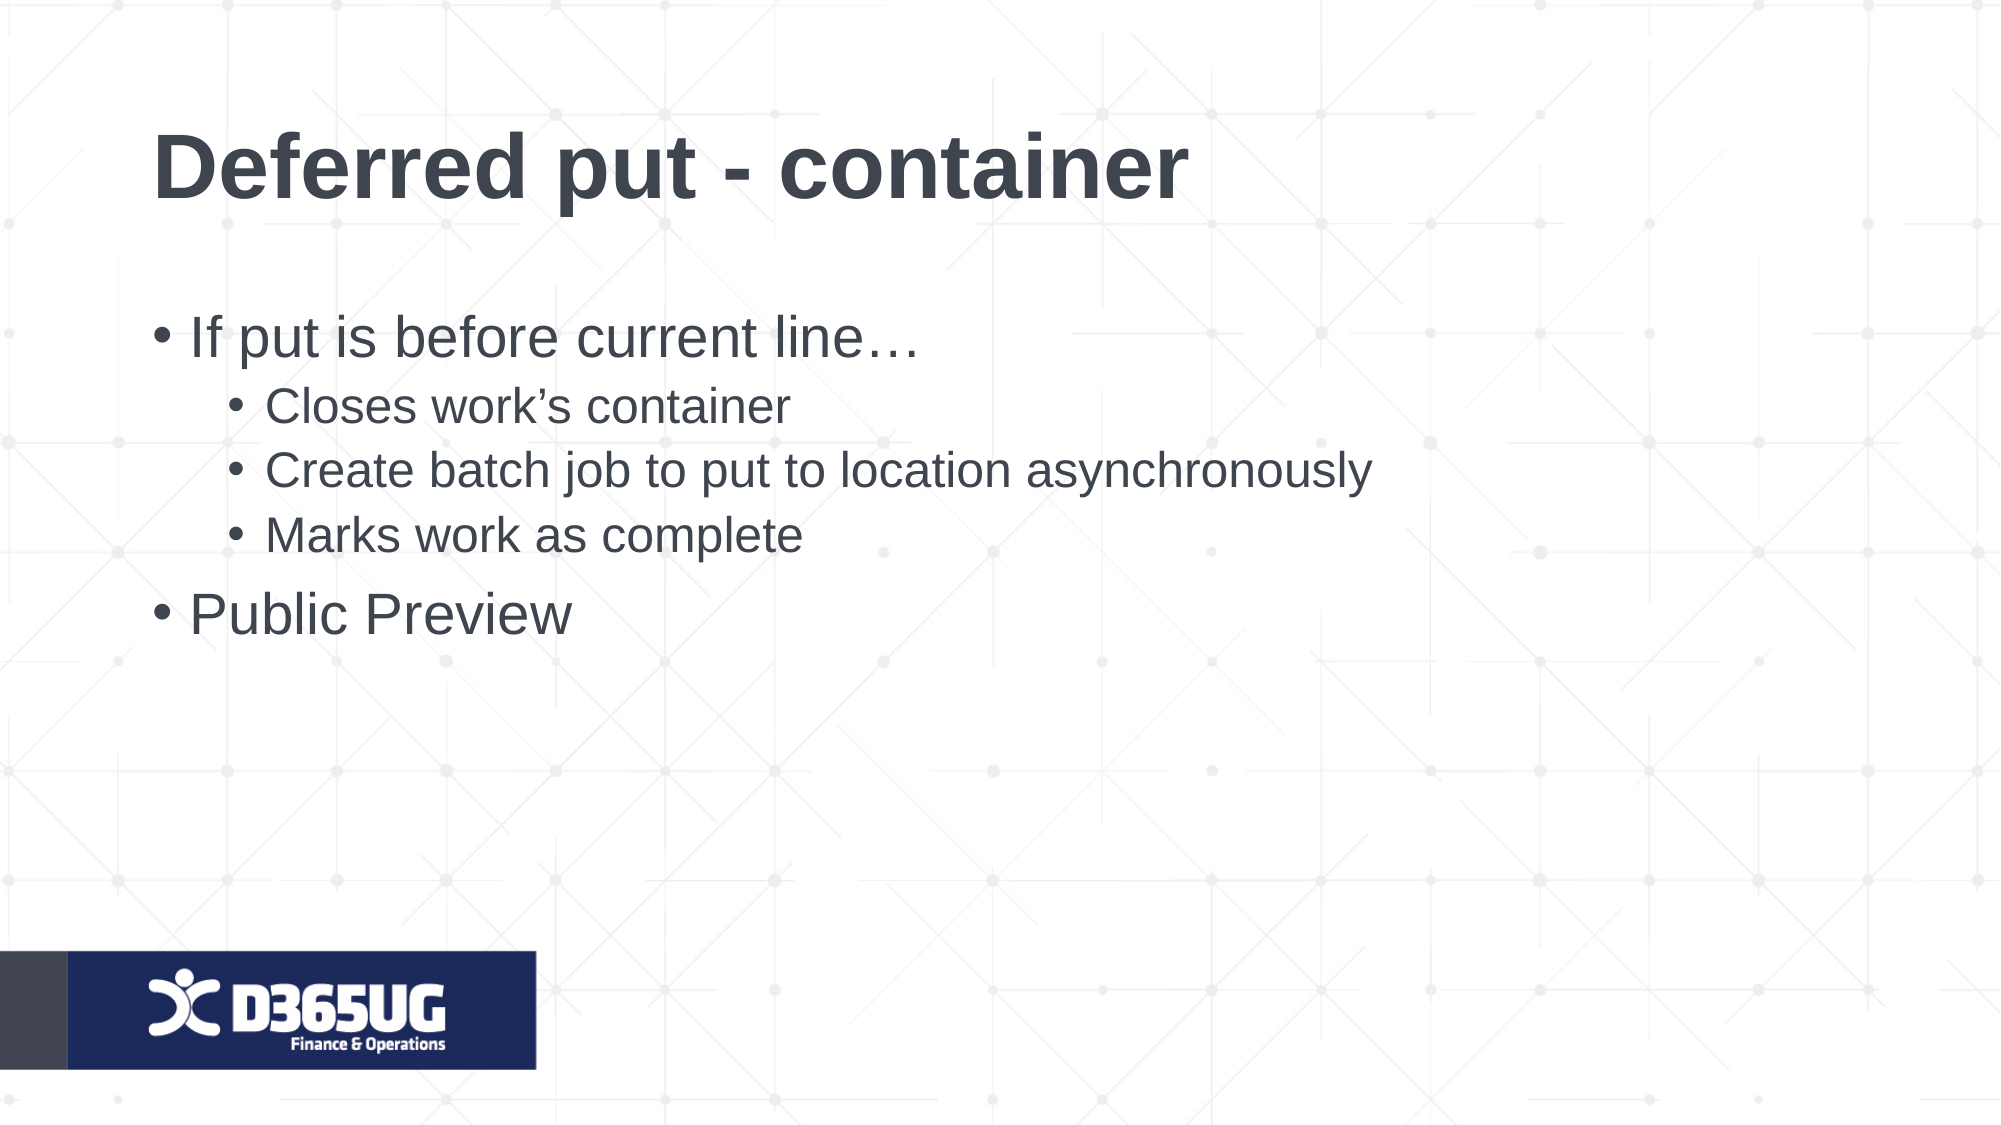

# Deferred put - container
If put is before current line…
Closes work’s container
Create batch job to put to location asynchronously
Marks work as complete
Public Preview